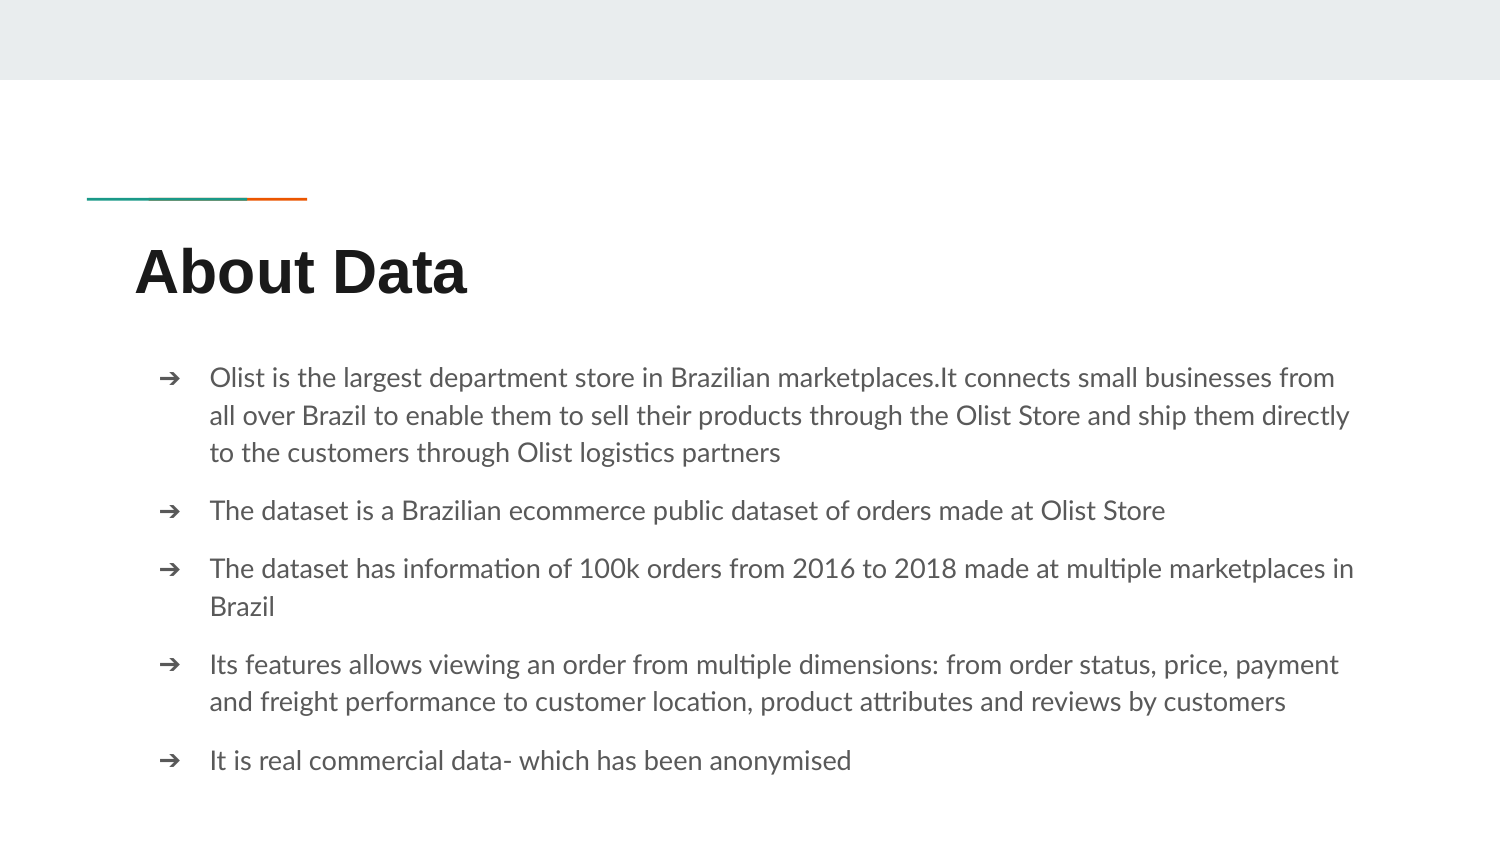

# About Data
Olist is the largest department store in Brazilian marketplaces.It connects small businesses from all over Brazil to enable them to sell their products through the Olist Store and ship them directly to the customers through Olist logistics partners
The dataset is a Brazilian ecommerce public dataset of orders made at Olist Store
The dataset has information of 100k orders from 2016 to 2018 made at multiple marketplaces in Brazil
Its features allows viewing an order from multiple dimensions: from order status, price, payment and freight performance to customer location, product attributes and reviews by customers
It is real commercial data- which has been anonymised